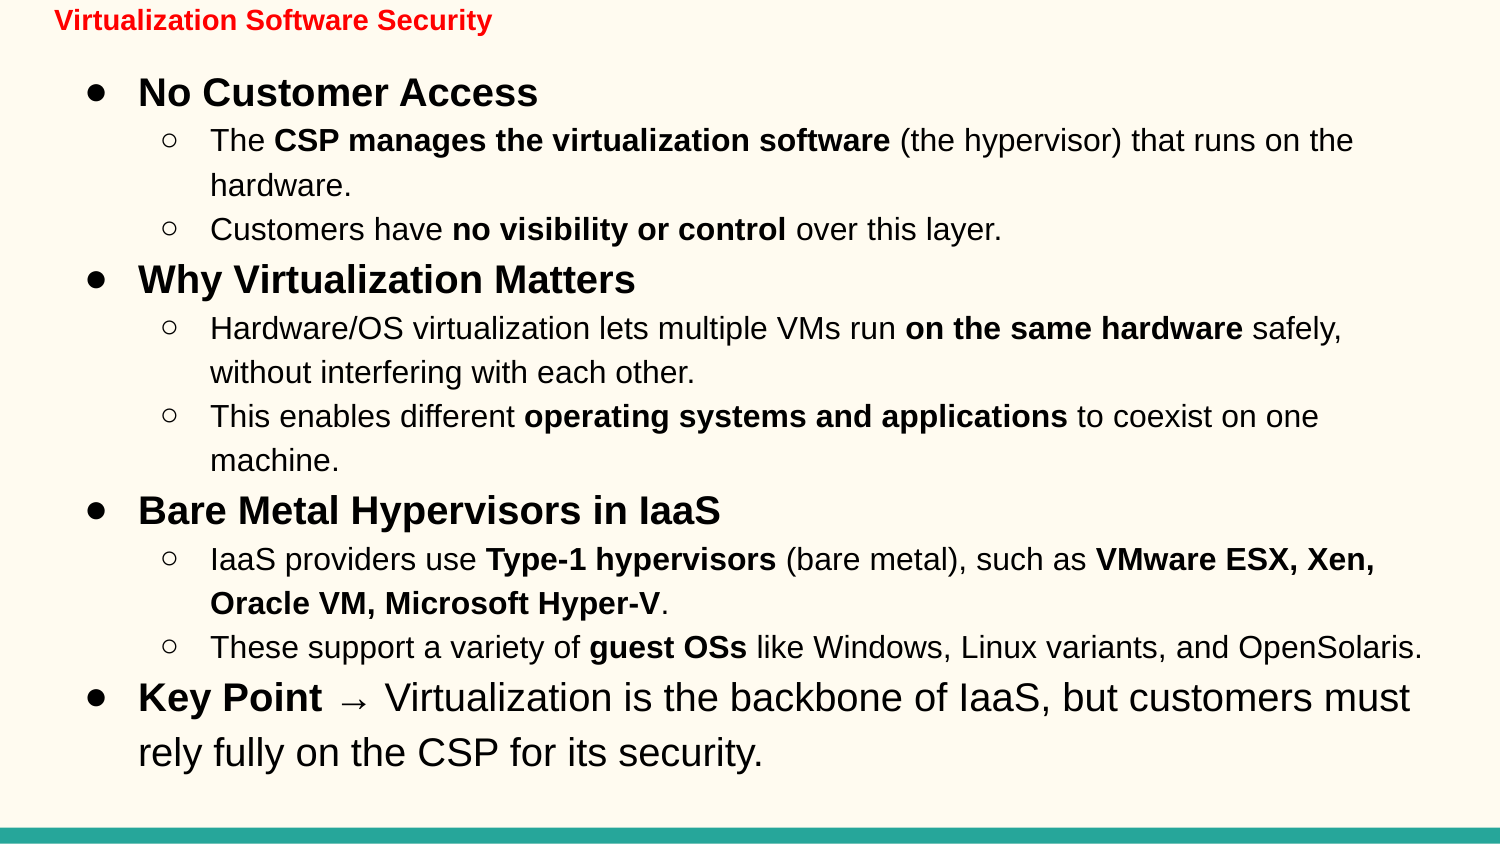

Virtualization Software Security
No Customer Access
The CSP manages the virtualization software (the hypervisor) that runs on the hardware.
Customers have no visibility or control over this layer.
Why Virtualization Matters
Hardware/OS virtualization lets multiple VMs run on the same hardware safely, without interfering with each other.
This enables different operating systems and applications to coexist on one machine.
Bare Metal Hypervisors in IaaS
IaaS providers use Type-1 hypervisors (bare metal), such as VMware ESX, Xen, Oracle VM, Microsoft Hyper-V.
These support a variety of guest OSs like Windows, Linux variants, and OpenSolaris.
Key Point → Virtualization is the backbone of IaaS, but customers must rely fully on the CSP for its security.